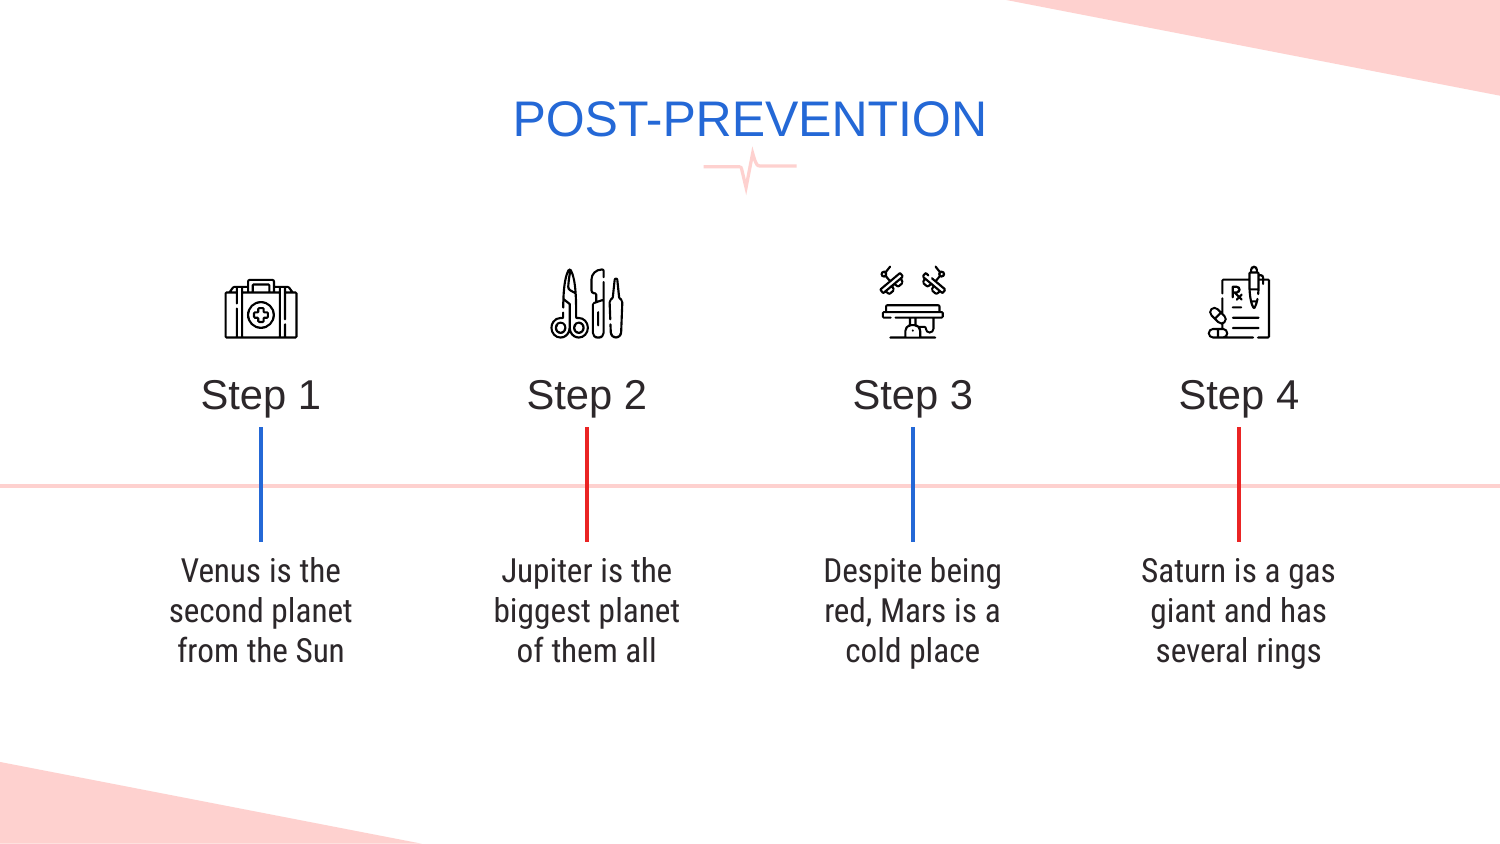

# POST-PREVENTION

Step 1
Step 2
Step 3
Step 4
Venus is the second planet from the Sun
Jupiter is the biggest planet of them all
Despite being red, Mars is a cold place
Saturn is a gas giant and has several rings